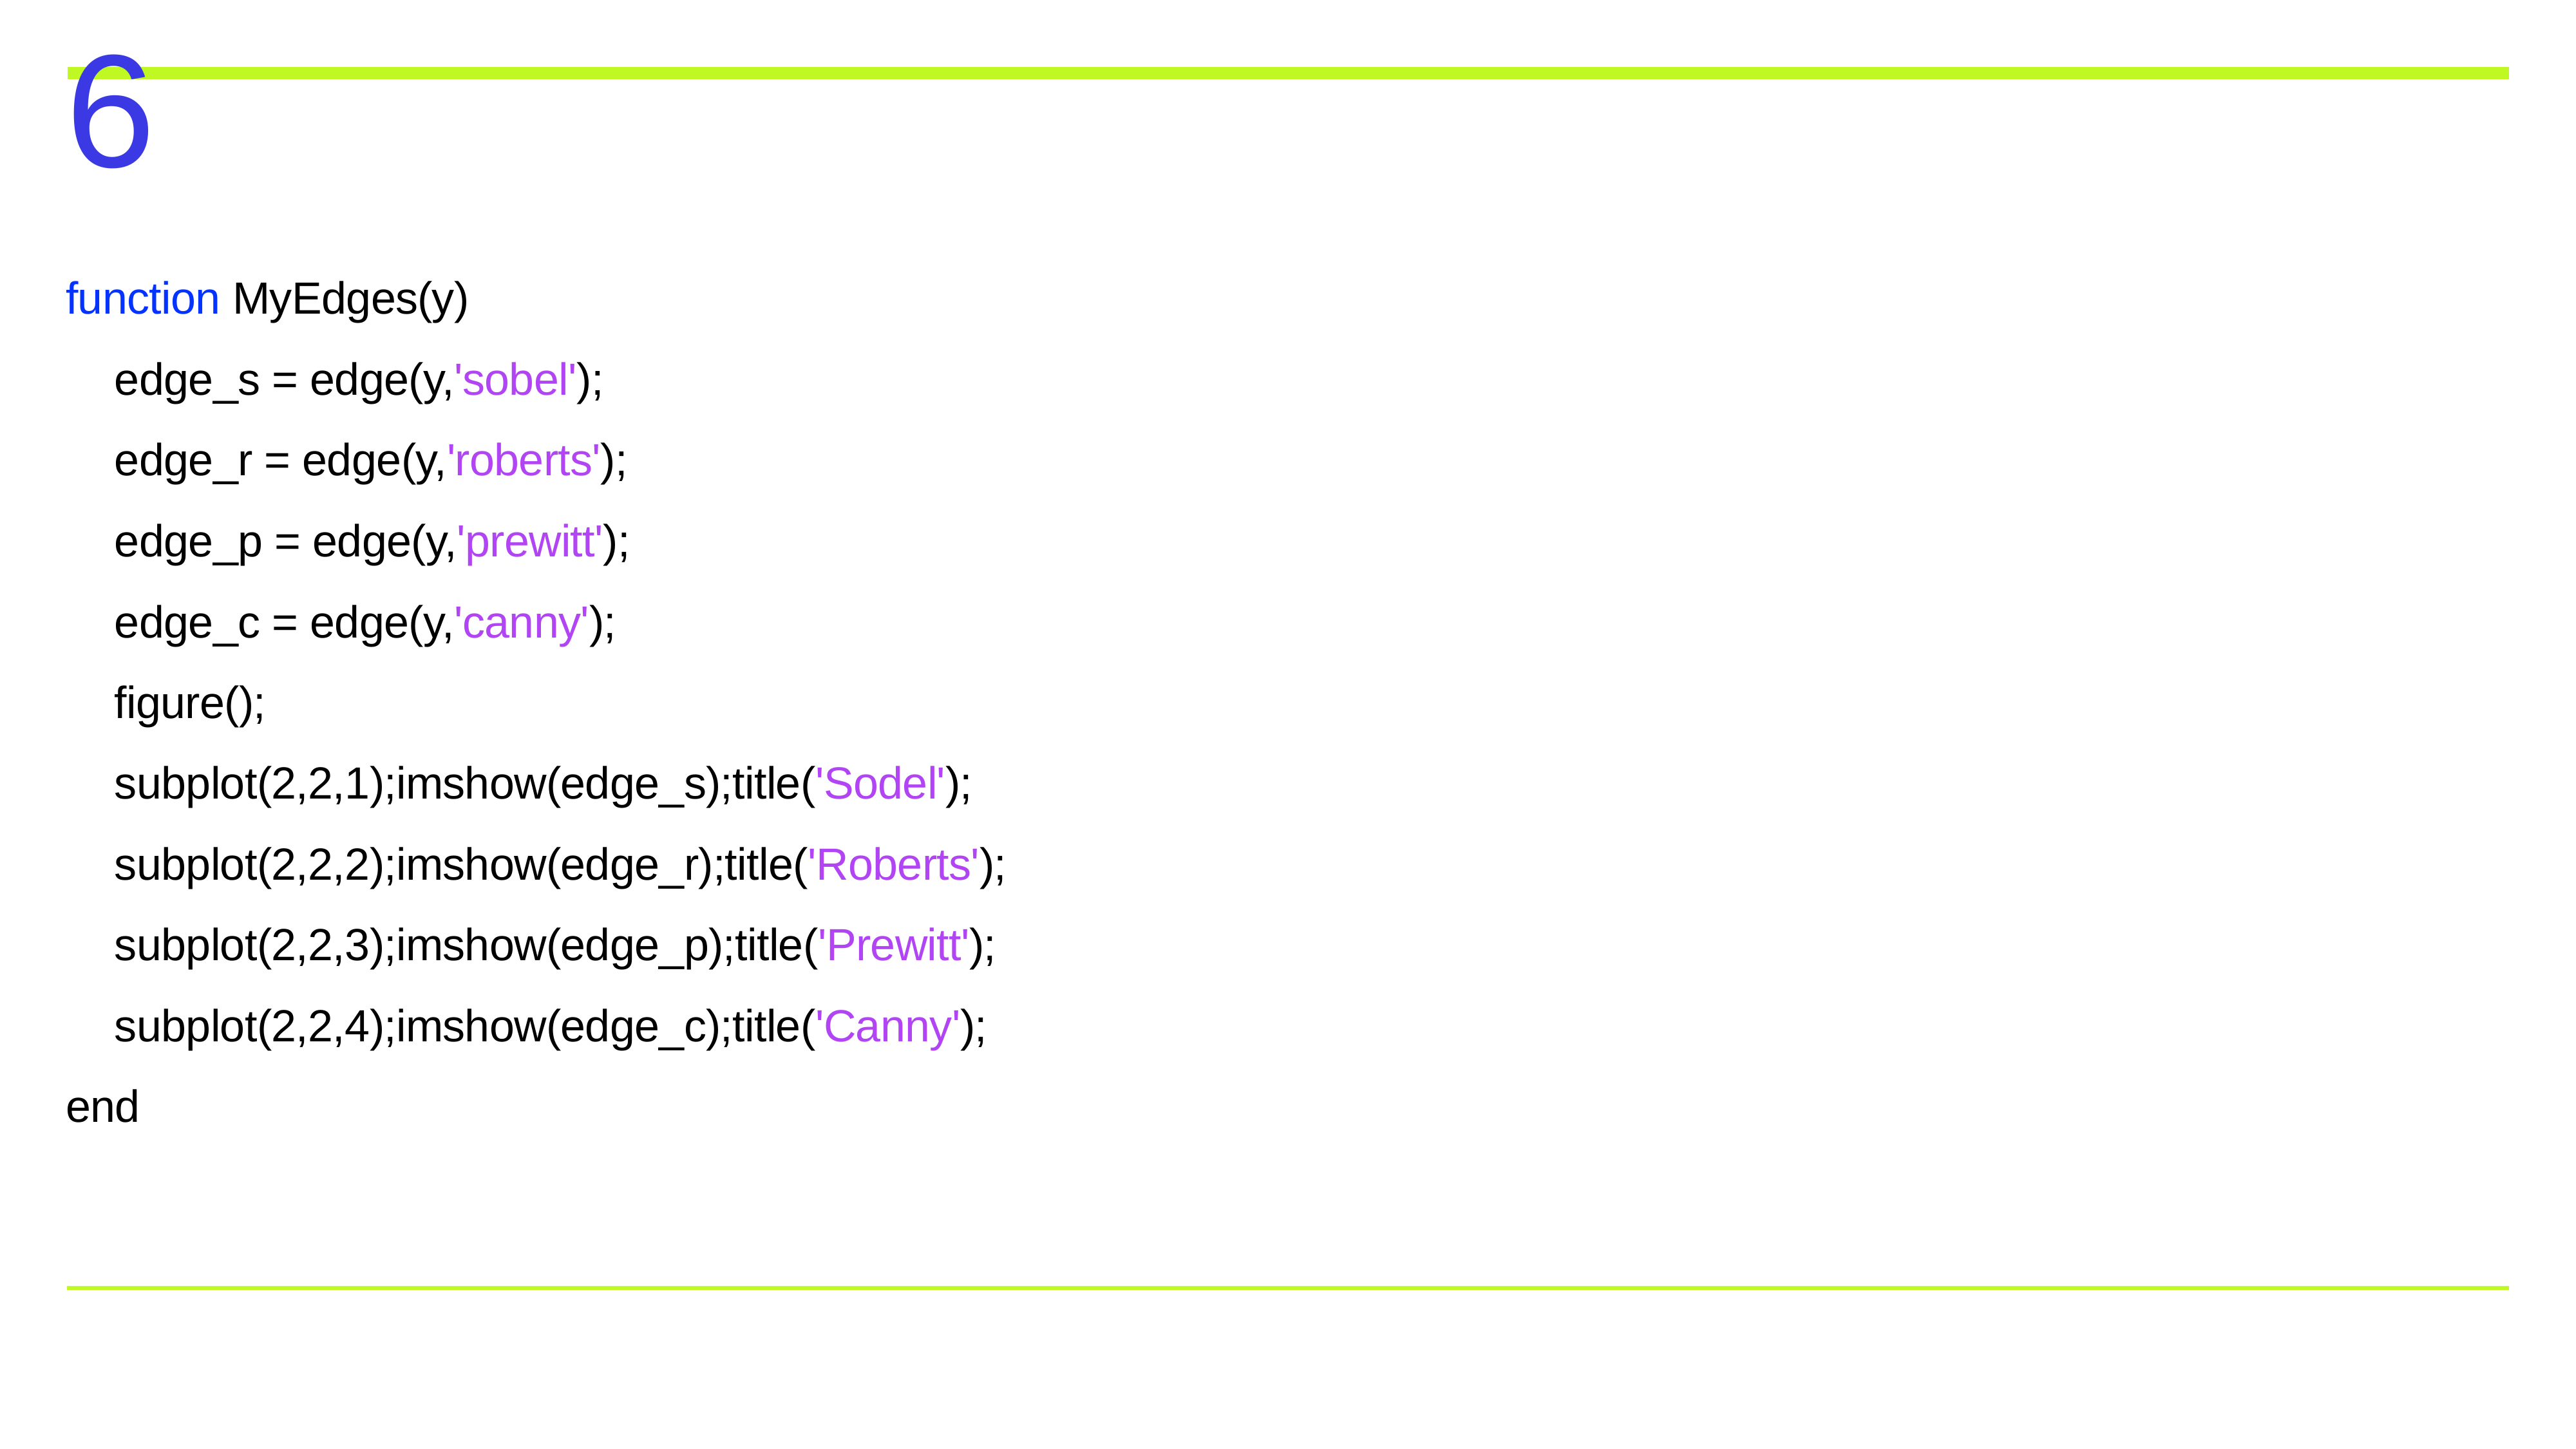

# 6
function MyEdges(y)
    edge_s = edge(y,'sobel');
    edge_r = edge(y,'roberts');
    edge_p = edge(y,'prewitt');
    edge_c = edge(y,'canny');
    figure();
    subplot(2,2,1);imshow(edge_s);title('Sodel');
    subplot(2,2,2);imshow(edge_r);title('Roberts');
    subplot(2,2,3);imshow(edge_p);title('Prewitt');
    subplot(2,2,4);imshow(edge_c);title('Canny');
end